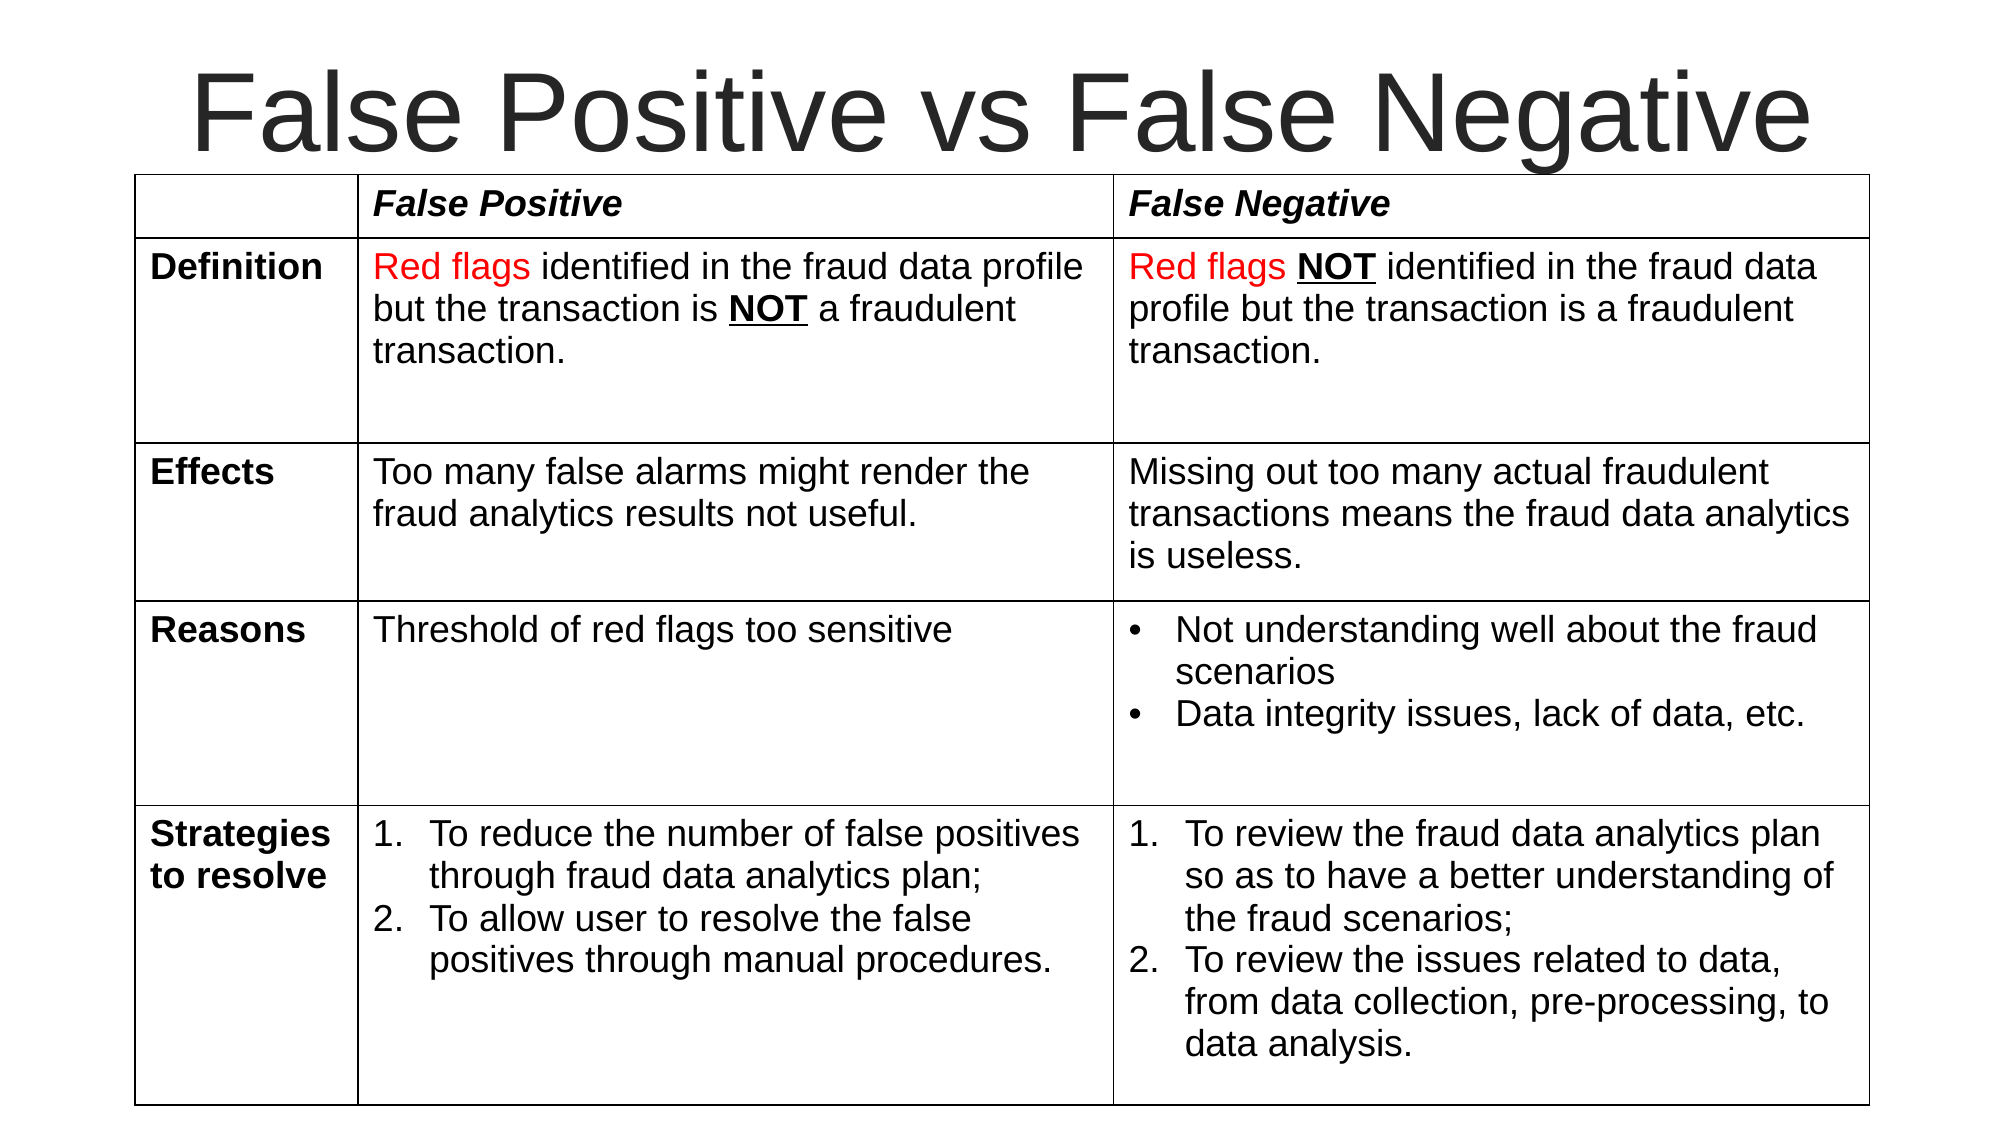

False Positive vs False Negative
|  | False Positive | False Negative |
| --- | --- | --- |
| Definition | Red flags identified in the fraud data profile but the transaction is NOT a fraudulent transaction. | Red flags NOT identified in the fraud data profile but the transaction is a fraudulent transaction. |
| Effects | Too many false alarms might render the fraud analytics results not useful. | Missing out too many actual fraudulent transactions means the fraud data analytics is useless. |
| Reasons | Threshold of red flags too sensitive | Not understanding well about the fraud scenarios Data integrity issues, lack of data, etc. |
| Strategies to resolve | To reduce the number of false positives through fraud data analytics plan; To allow user to resolve the false positives through manual procedures. | To review the fraud data analytics plan so as to have a better understanding of the fraud scenarios; To review the issues related to data, from data collection, pre-processing, to data analysis. |